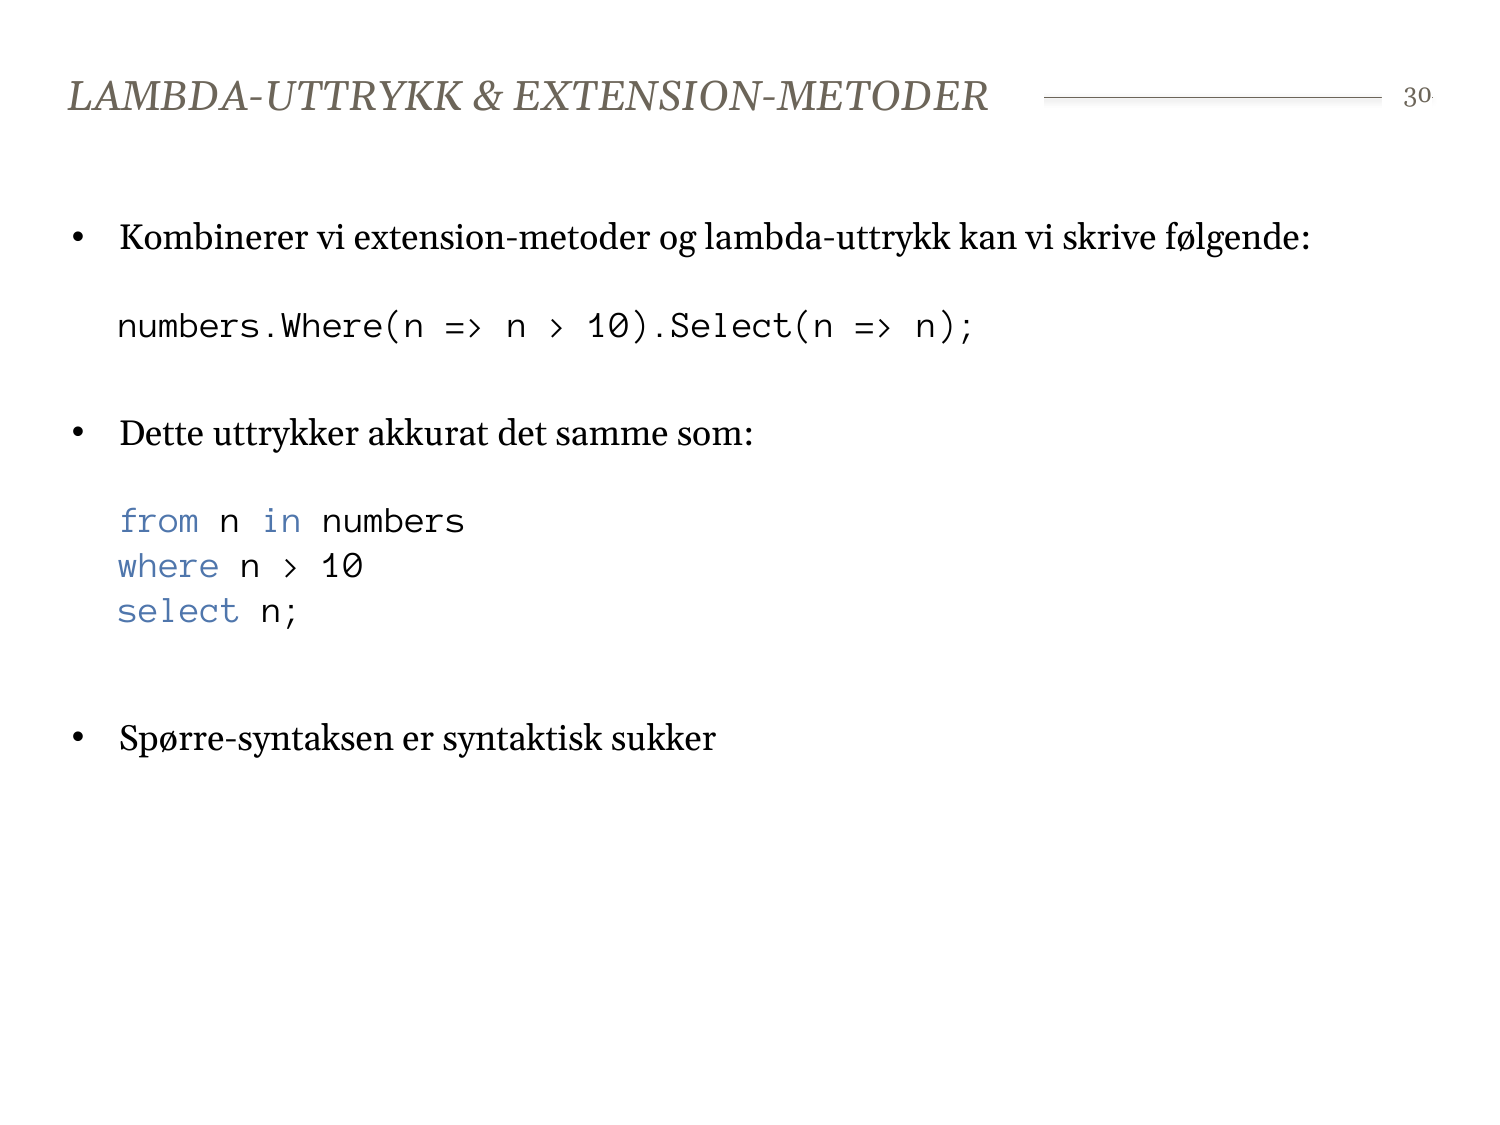

# Lambda-Uttrykk & Extension-Metoder
30
Kombinerer vi extension-metoder og lambda-uttrykk kan vi skrive følgende:
numbers.Where(n => n > 10).Select(n => n);
Dette uttrykker akkurat det samme som:
from n in numbers
where n > 10
select n;

Spørre-syntaksen er syntaktisk sukker